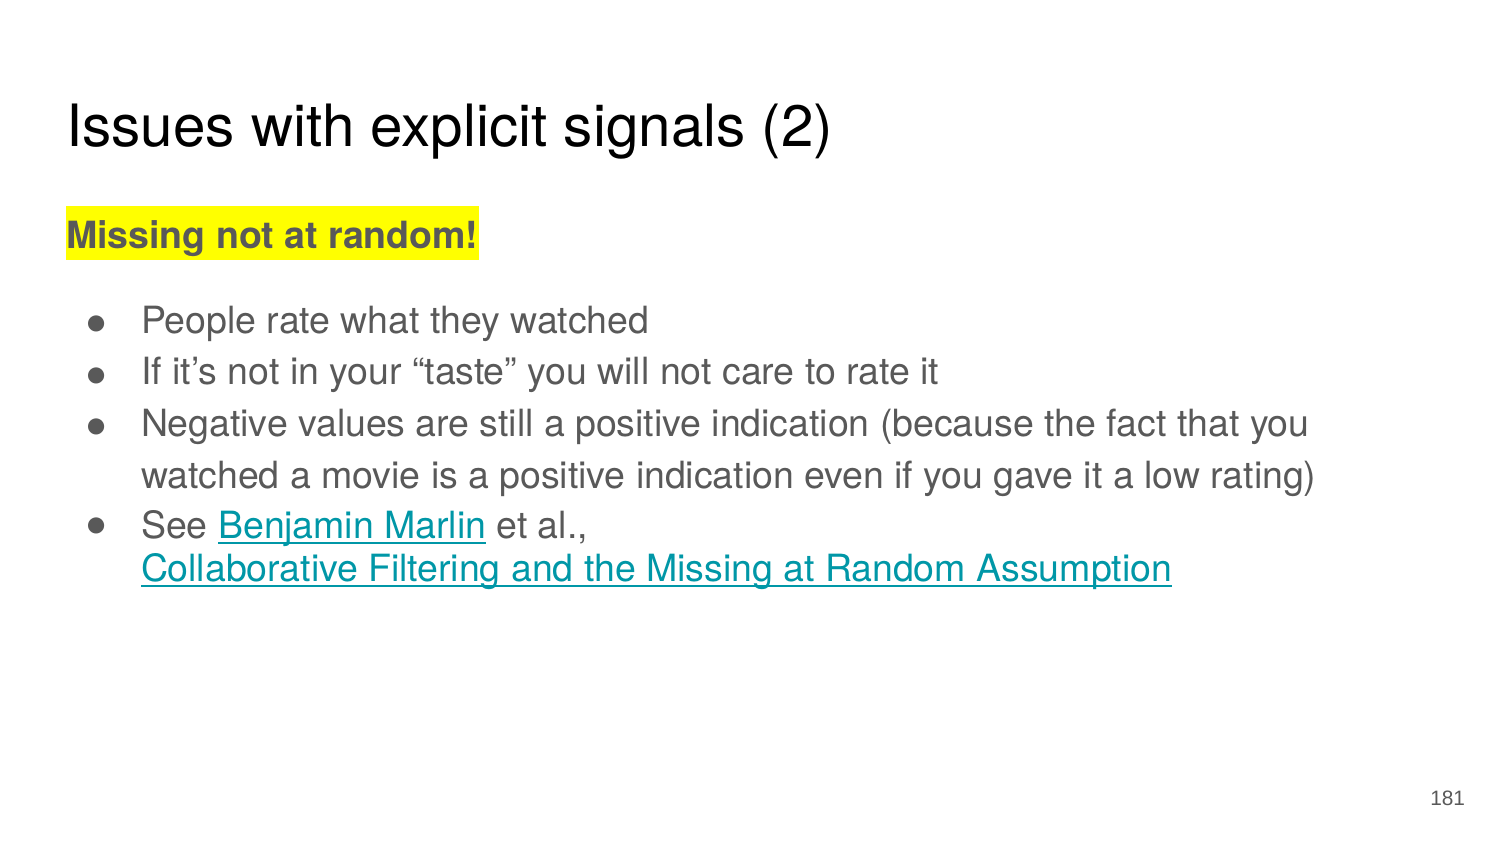

# Issues with explicit signals (2)
Missing not at random!
People rate what they watched
If it’s not in your “taste” you will not care to rate it
Negative values are still a positive indication (because the fact that you watched a movie is a positive indication even if you gave it a low rating)
See Benjamin Marlin et al., Collaborative Filtering and the Missing at Random Assumption
181